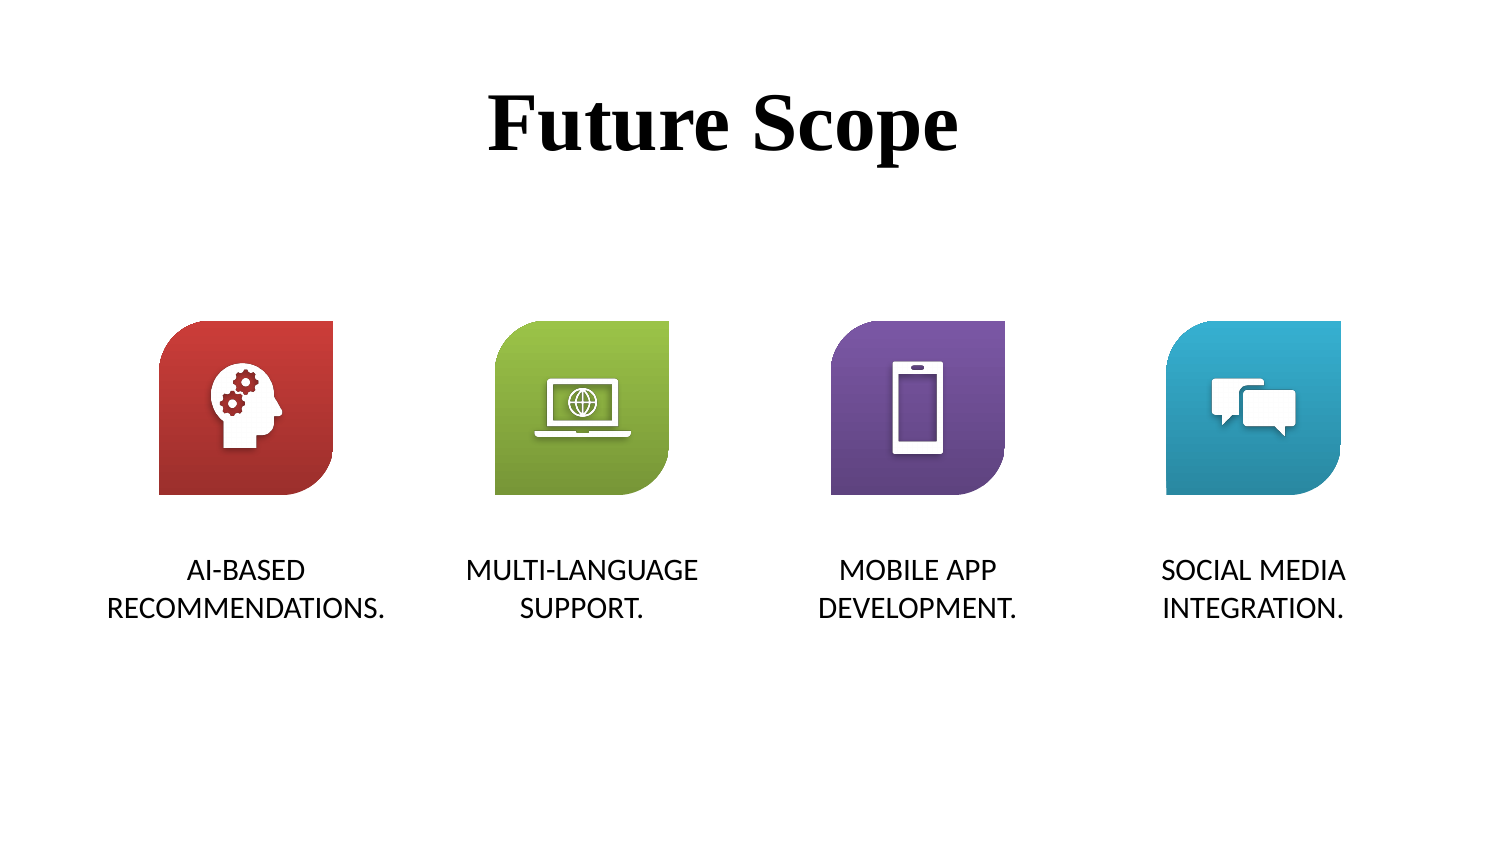

Future Scope
AI-based recommendations.
Multi-language support.
Mobile app development.
Social media integration.